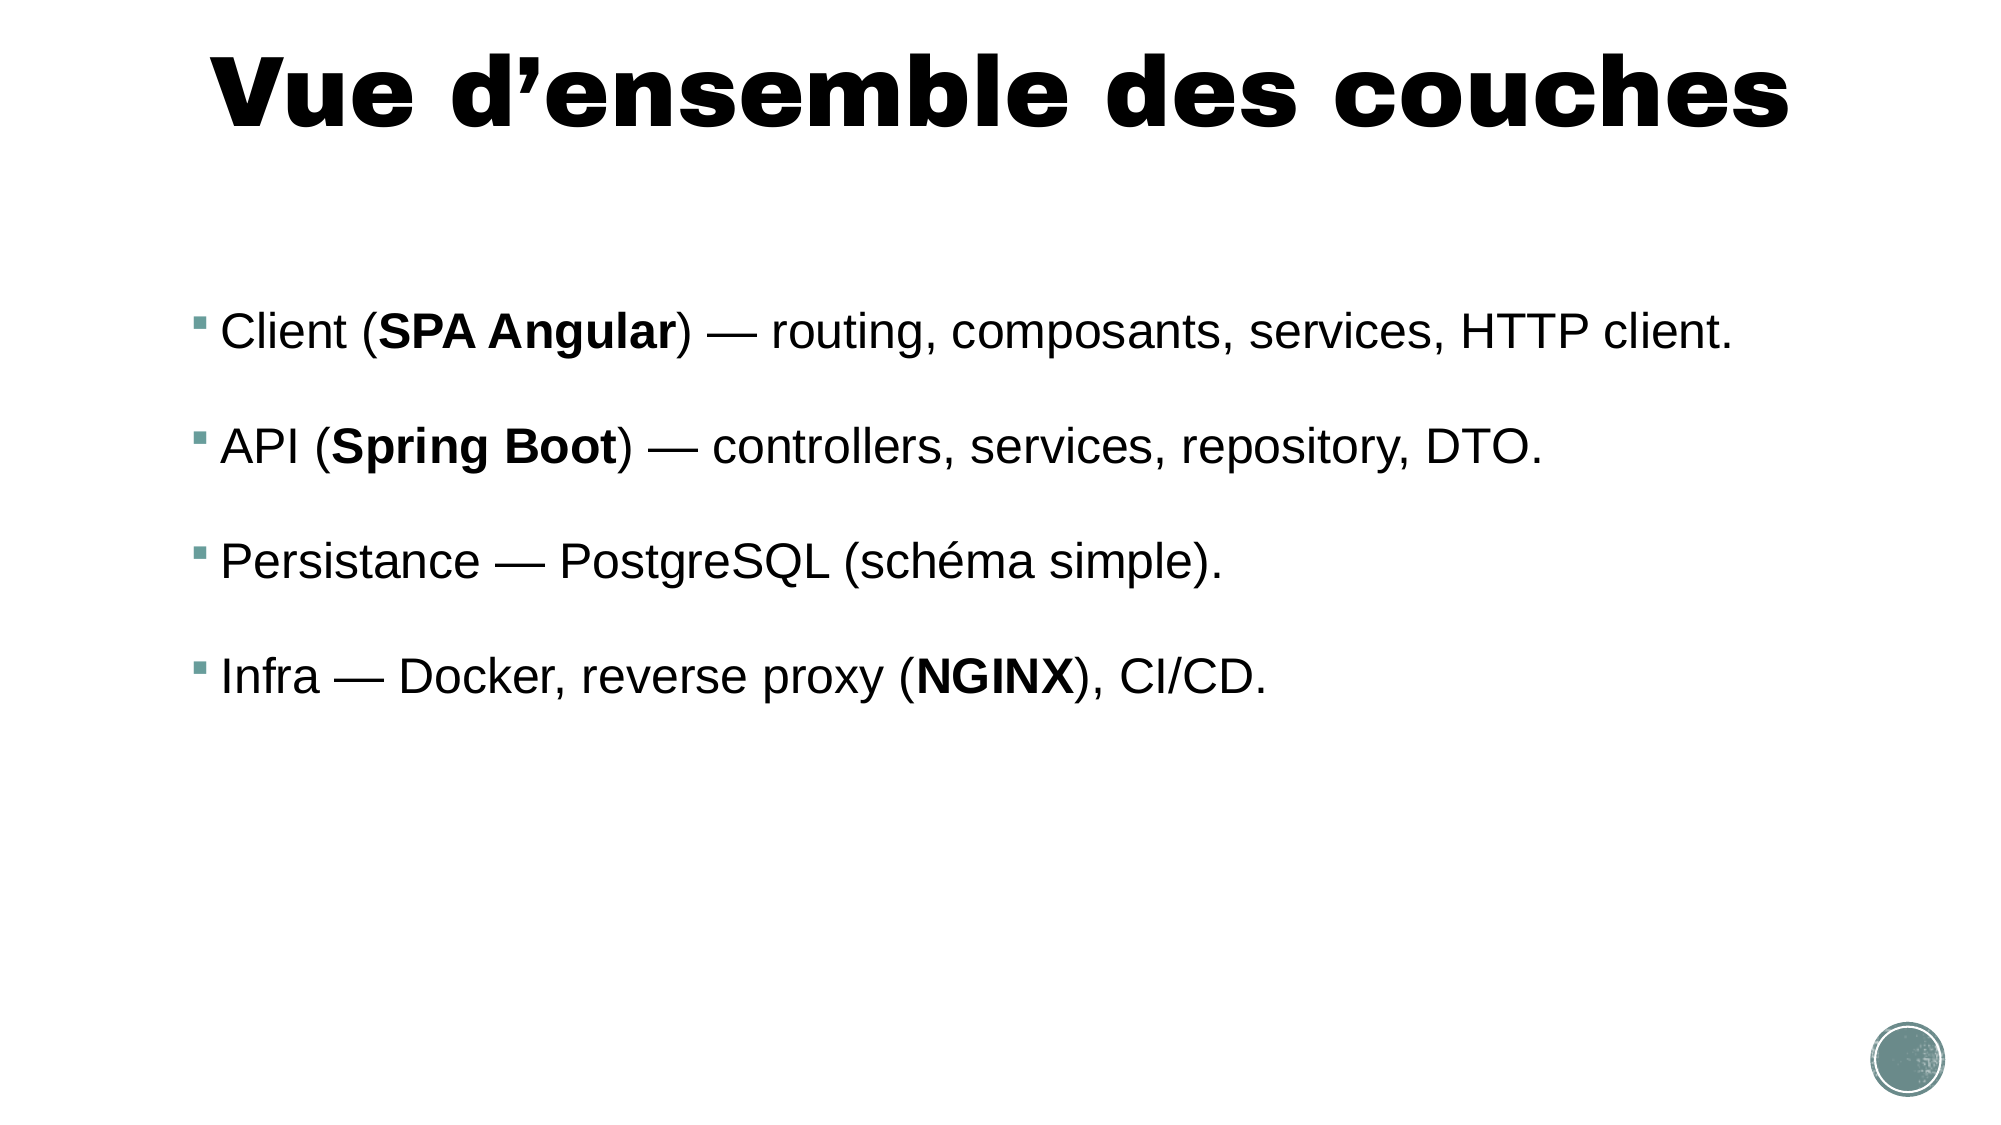

# Vue d’ensemble des couches
Client (SPA Angular) — routing, composants, services, HTTP client.
API (Spring Boot) — controllers, services, repository, DTO.
Persistance — PostgreSQL (schéma simple).
Infra — Docker, reverse proxy (NGINX), CI/CD.